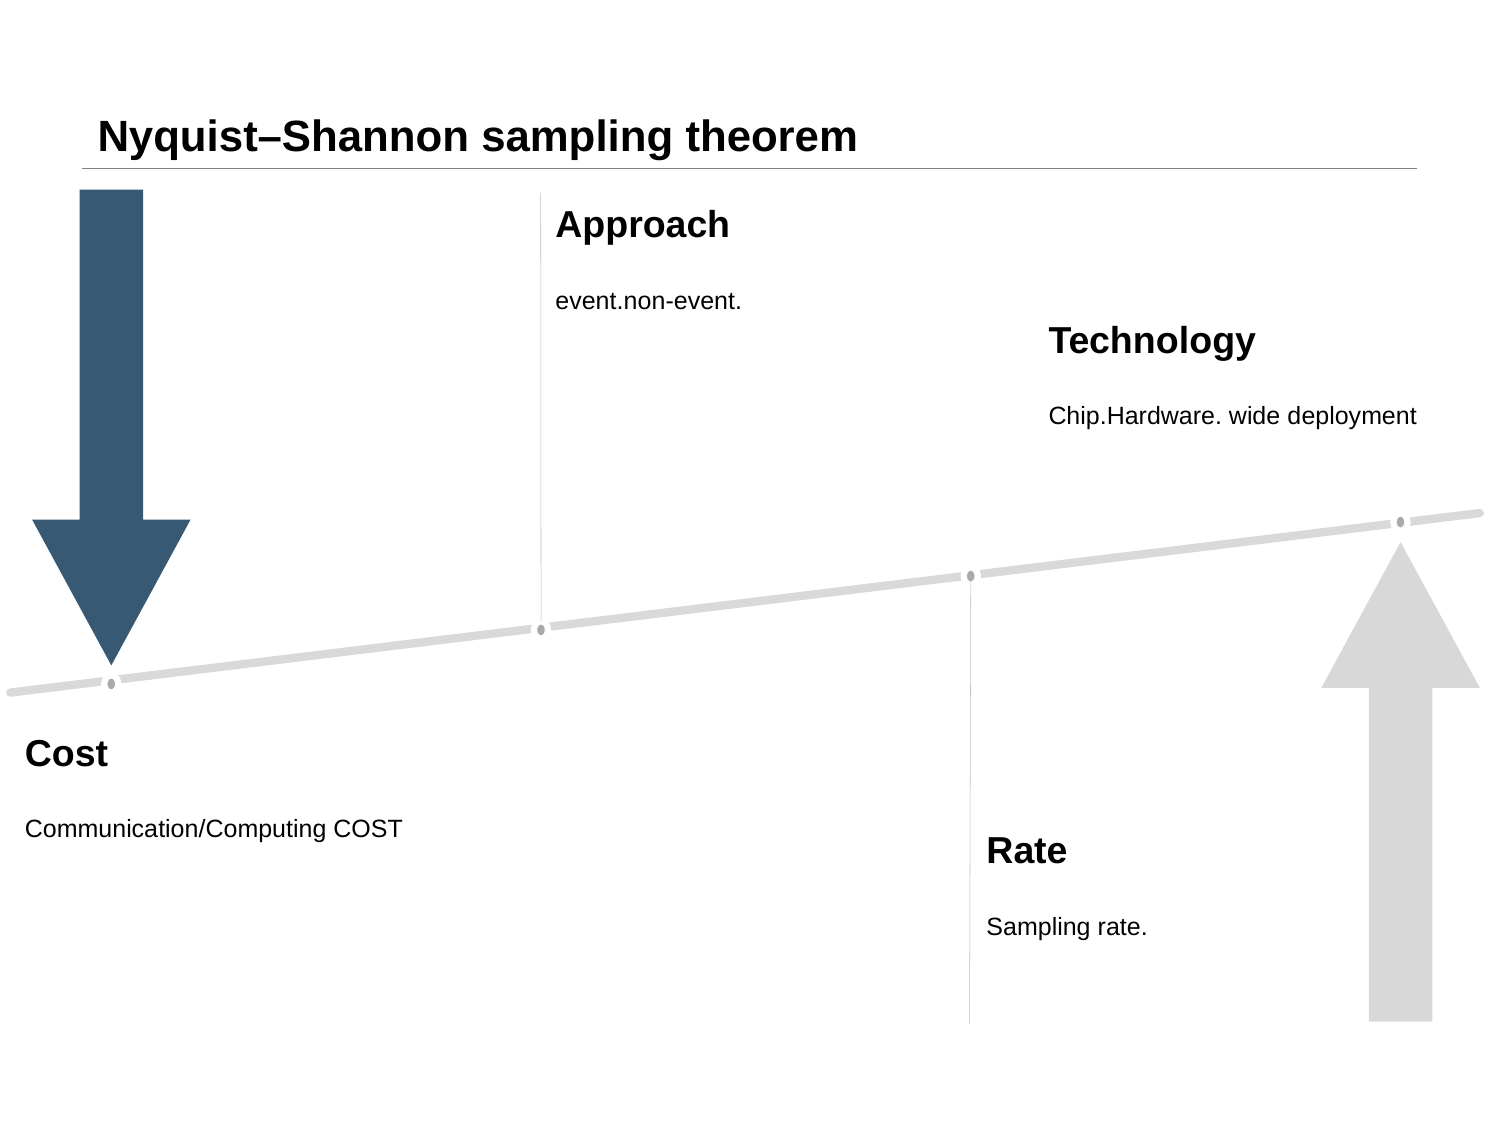

# Nyquist–Shannon sampling theorem

Approach
event.non-event.
Technology
Chip.Hardware. wide deployment

Cost
Communication/Computing COST
Rate
Sampling rate.
9